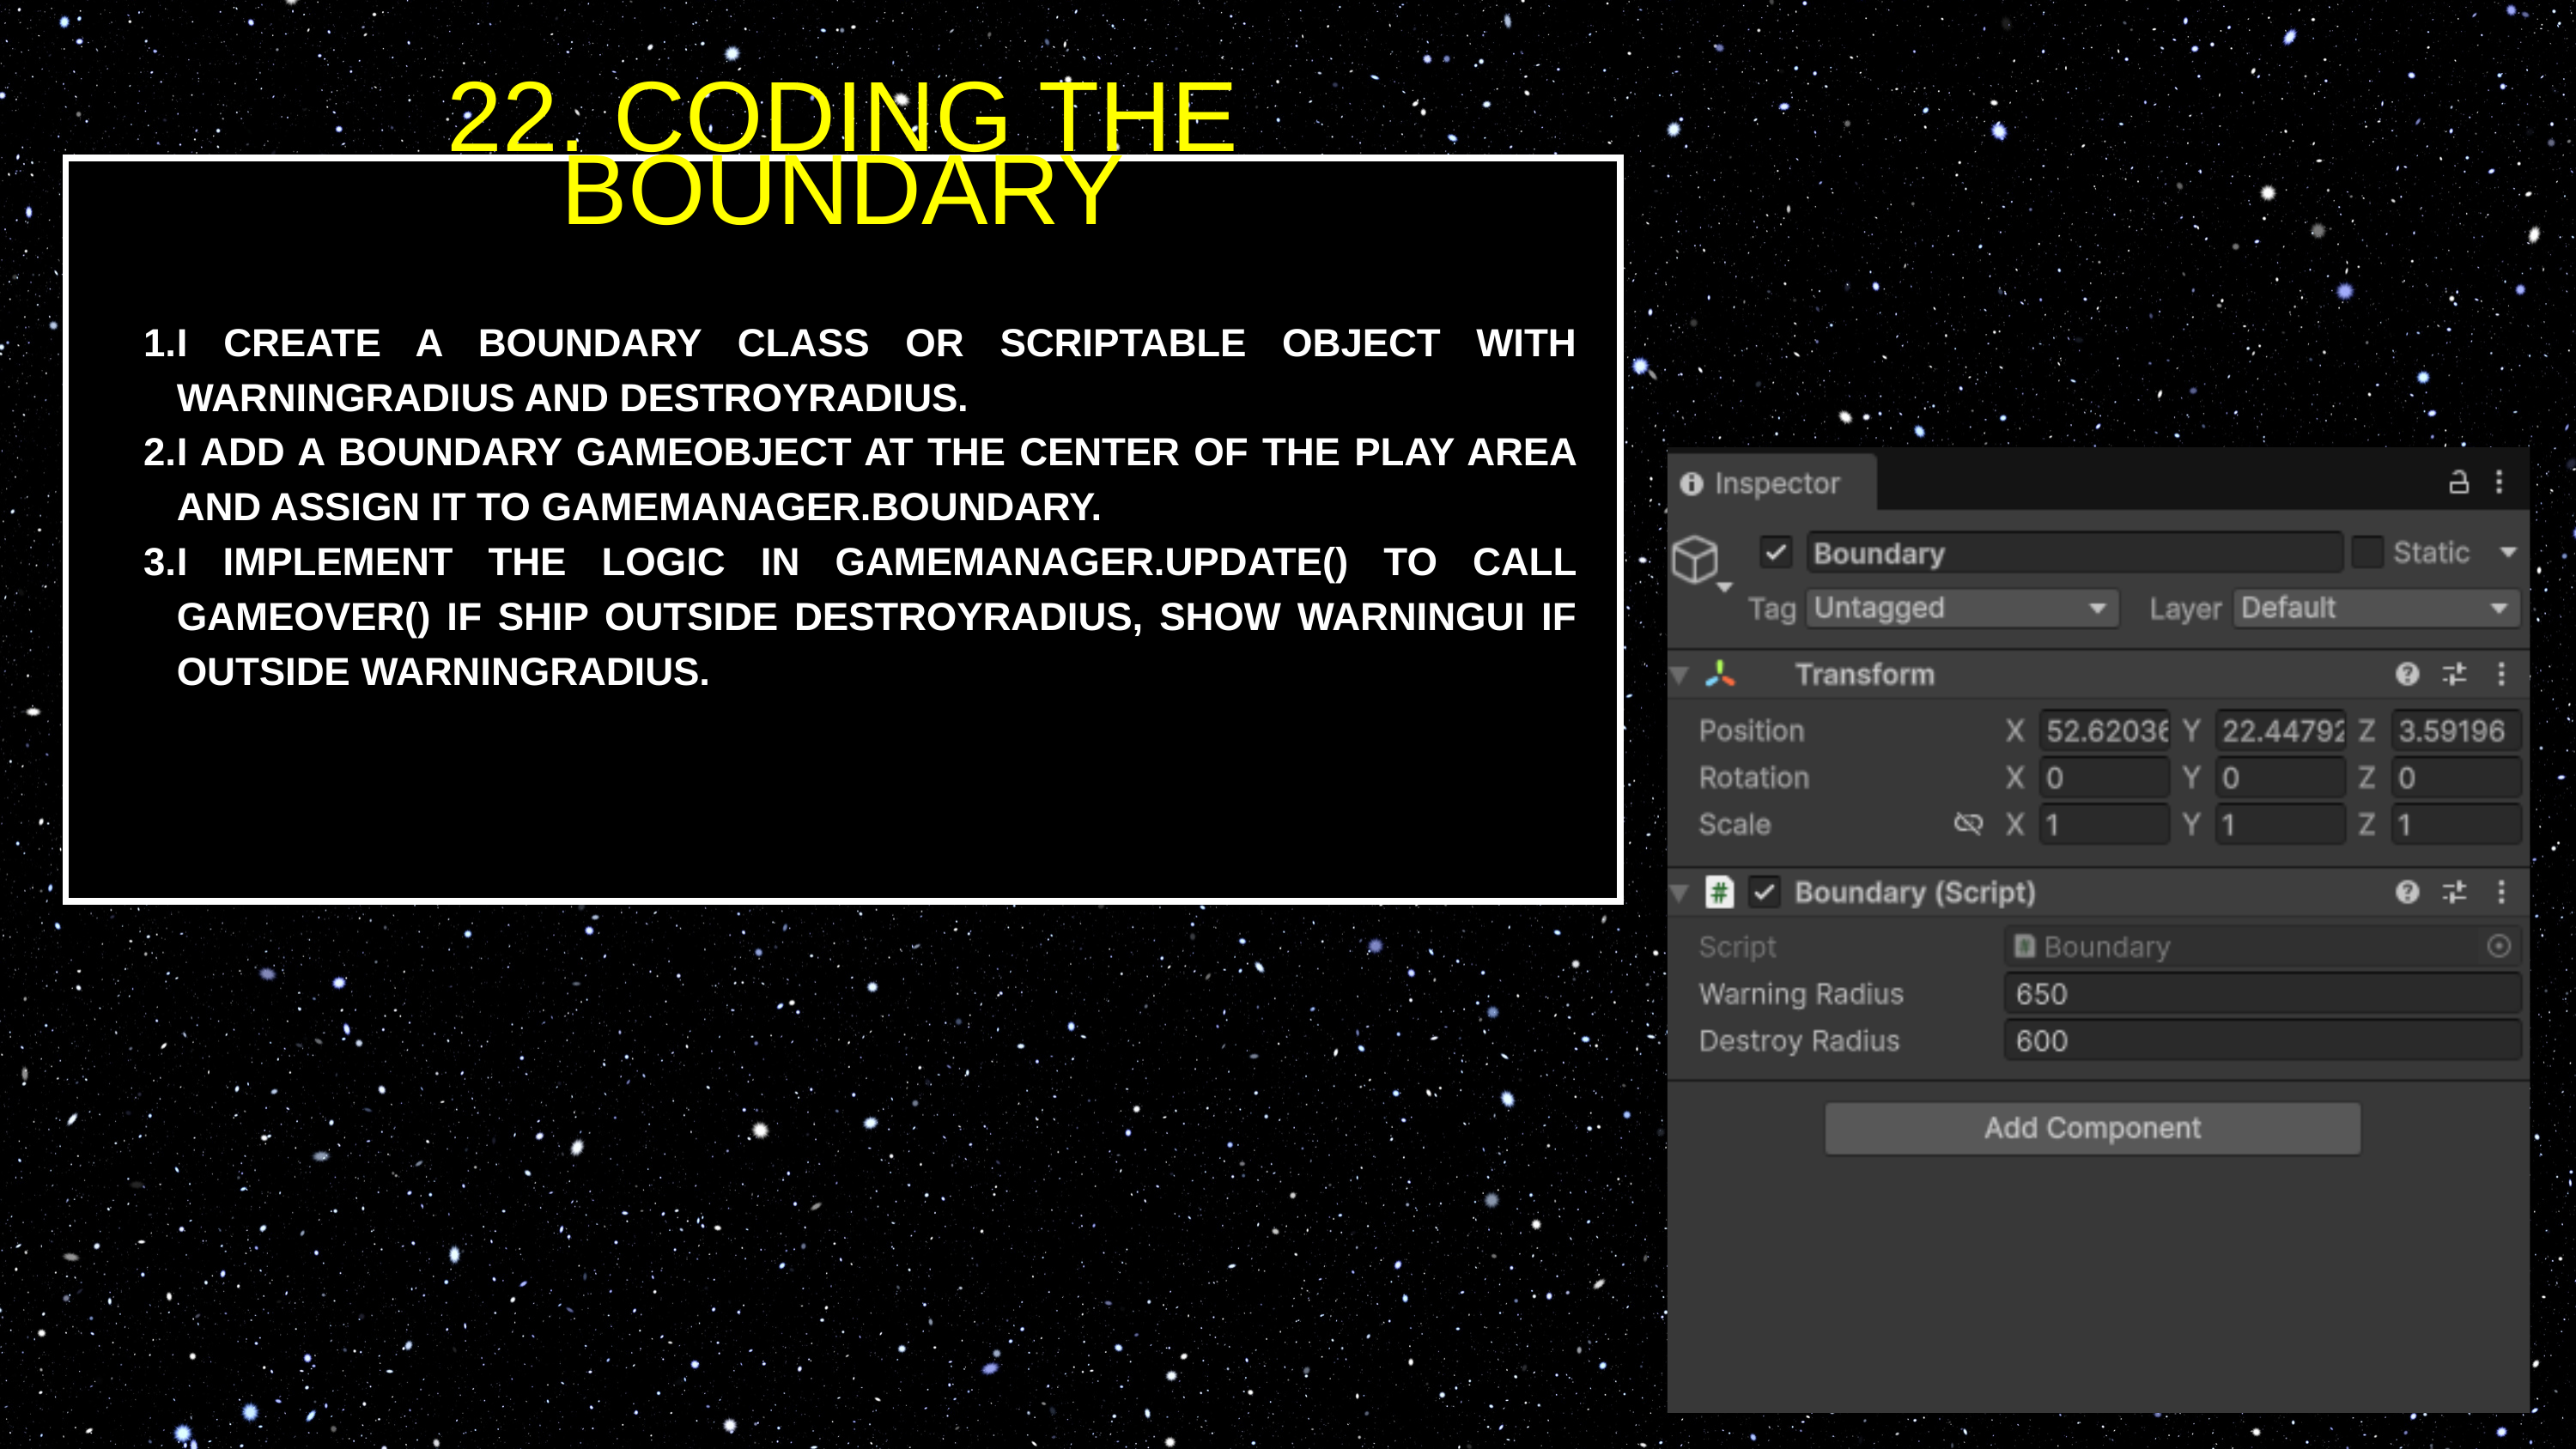

22. CODING THE BOUNDARY

I CREATE A BOUNDARY CLASS OR SCRIPTABLE OBJECT WITH WARNINGRADIUS AND DESTROYRADIUS.
I ADD A BOUNDARY GAMEOBJECT AT THE CENTER OF THE PLAY AREA AND ASSIGN IT TO GAMEMANAGER.BOUNDARY.
I IMPLEMENT THE LOGIC IN GAMEMANAGER.UPDATE() TO CALL GAMEOVER() IF SHIP OUTSIDE DESTROYRADIUS, SHOW WARNINGUI IF OUTSIDE WARNINGRADIUS.